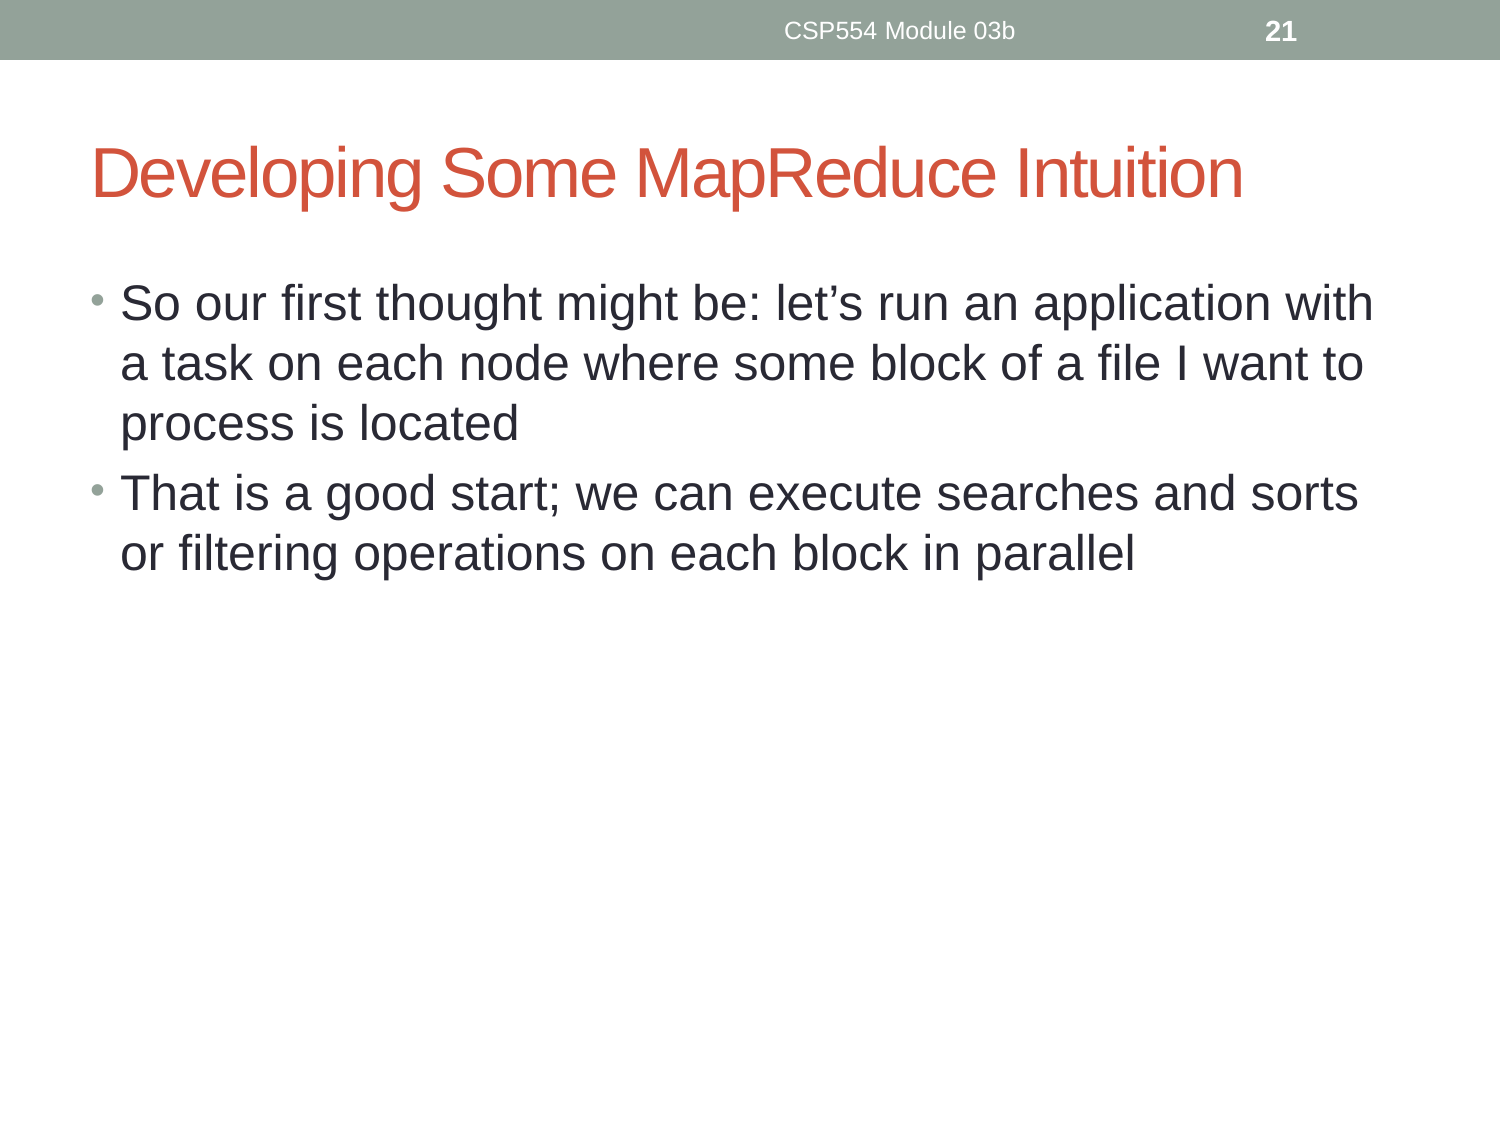

CSP554 Module 03b
21
# Developing Some MapReduce Intuition
So our first thought might be: let’s run an application with a task on each node where some block of a file I want to process is located
That is a good start; we can execute searches and sorts or filtering operations on each block in parallel